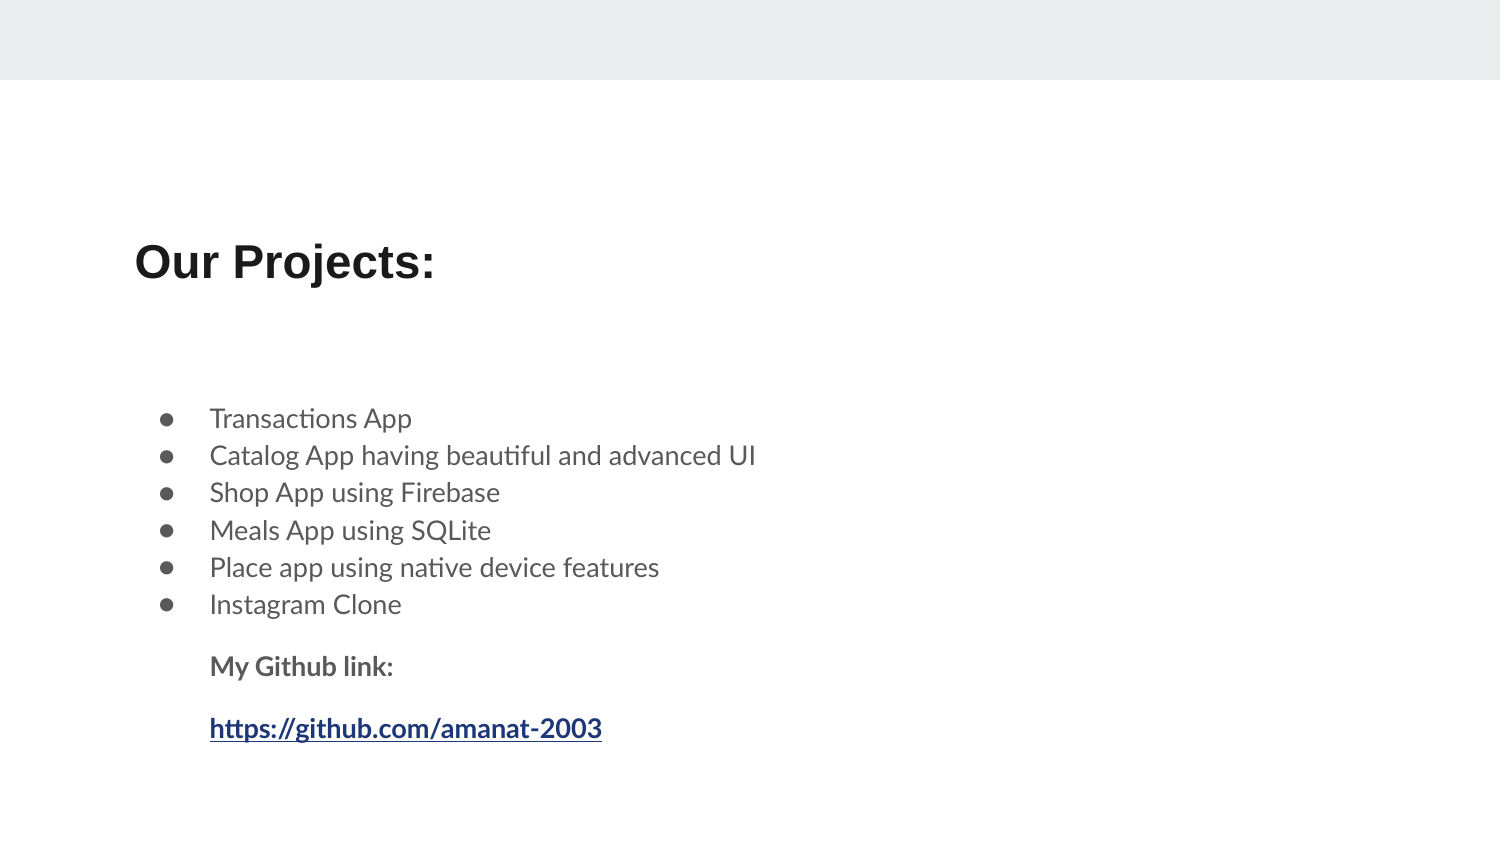

# Our Projects:

Transactions App
Catalog App having beautiful and advanced UI
Shop App using Firebase
Meals App using SQLite
Place app using native device features
Instagram Clone
My Github link:
https://github.com/amanat-2003